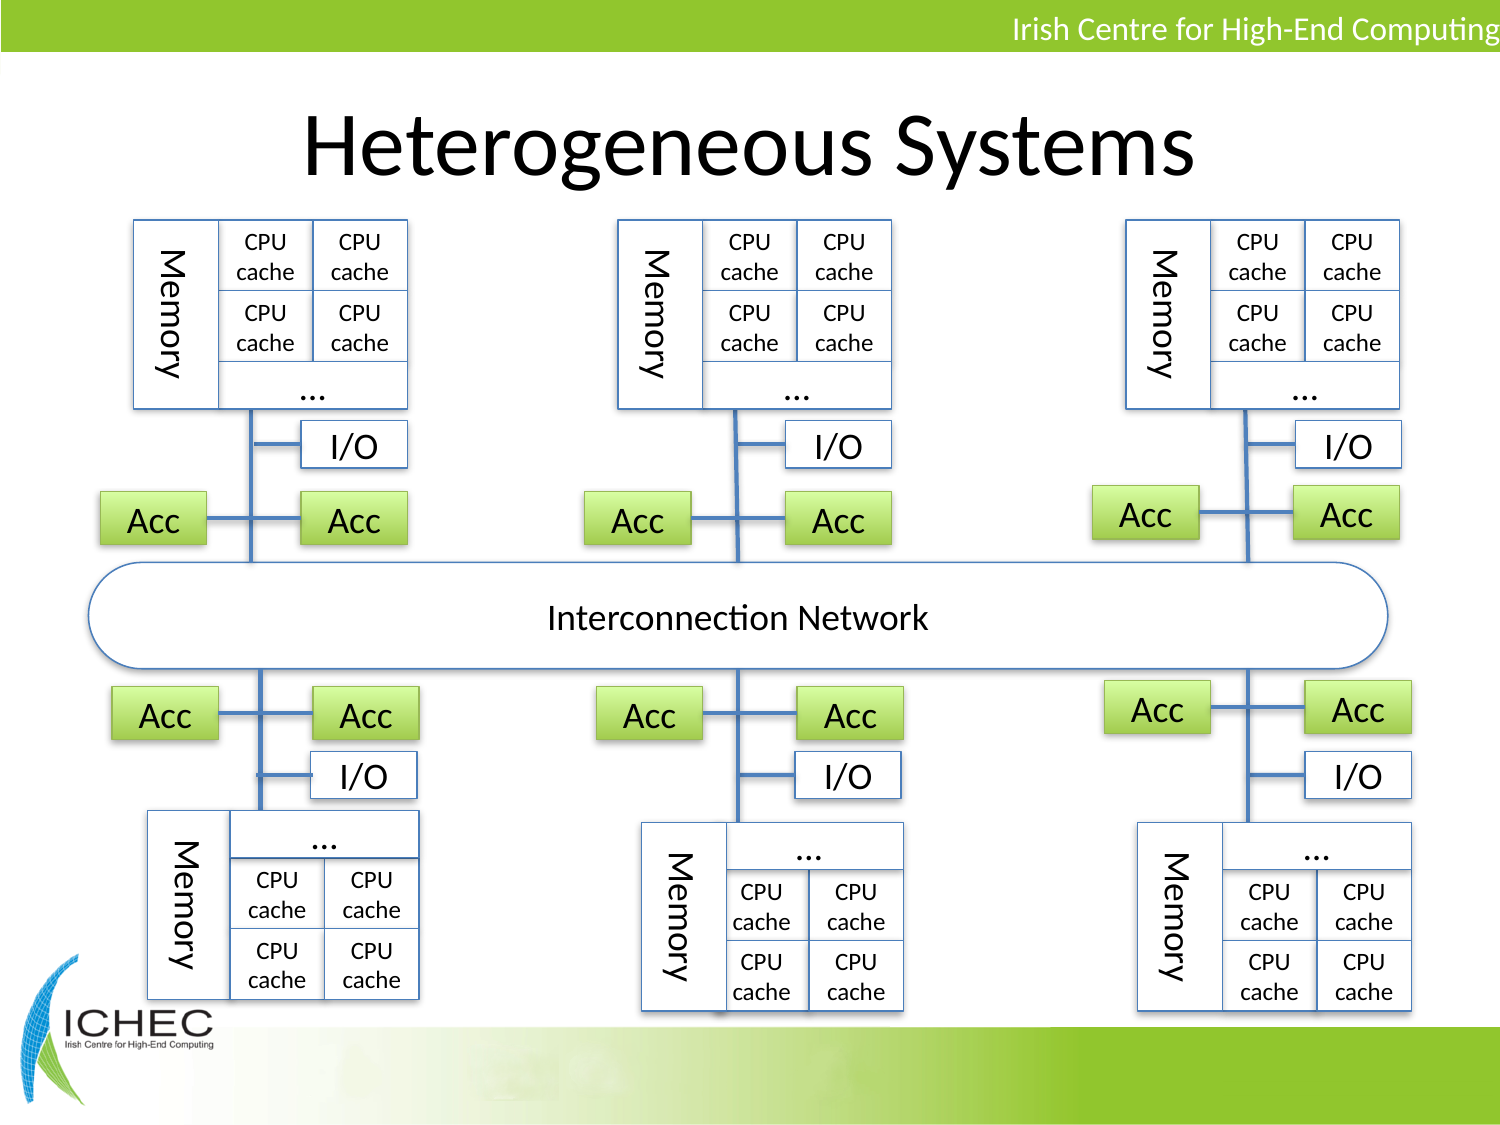

# Heterogeneous Systems
Memory
CPU
cache
CPU
cache
CPU
cache
CPU
cache
…
Memory
CPU
cache
CPU
cache
CPU
cache
CPU
cache
…
Memory
CPU
cache
CPU
cache
CPU
cache
CPU
cache
…
I/O
I/O
I/O
Acc
Acc
Acc
Acc
Acc
Acc
Interconnection Network
Acc
Acc
Acc
Acc
Acc
Acc
I/O
I/O
I/O
Memory
…
CPU
cache
CPU
cache
CPU
cache
CPU
cache
Memory
…
CPU
cache
CPU
cache
CPU
cache
CPU
cache
Memory
…
CPU
cache
CPU
cache
CPU
cache
CPU
cache